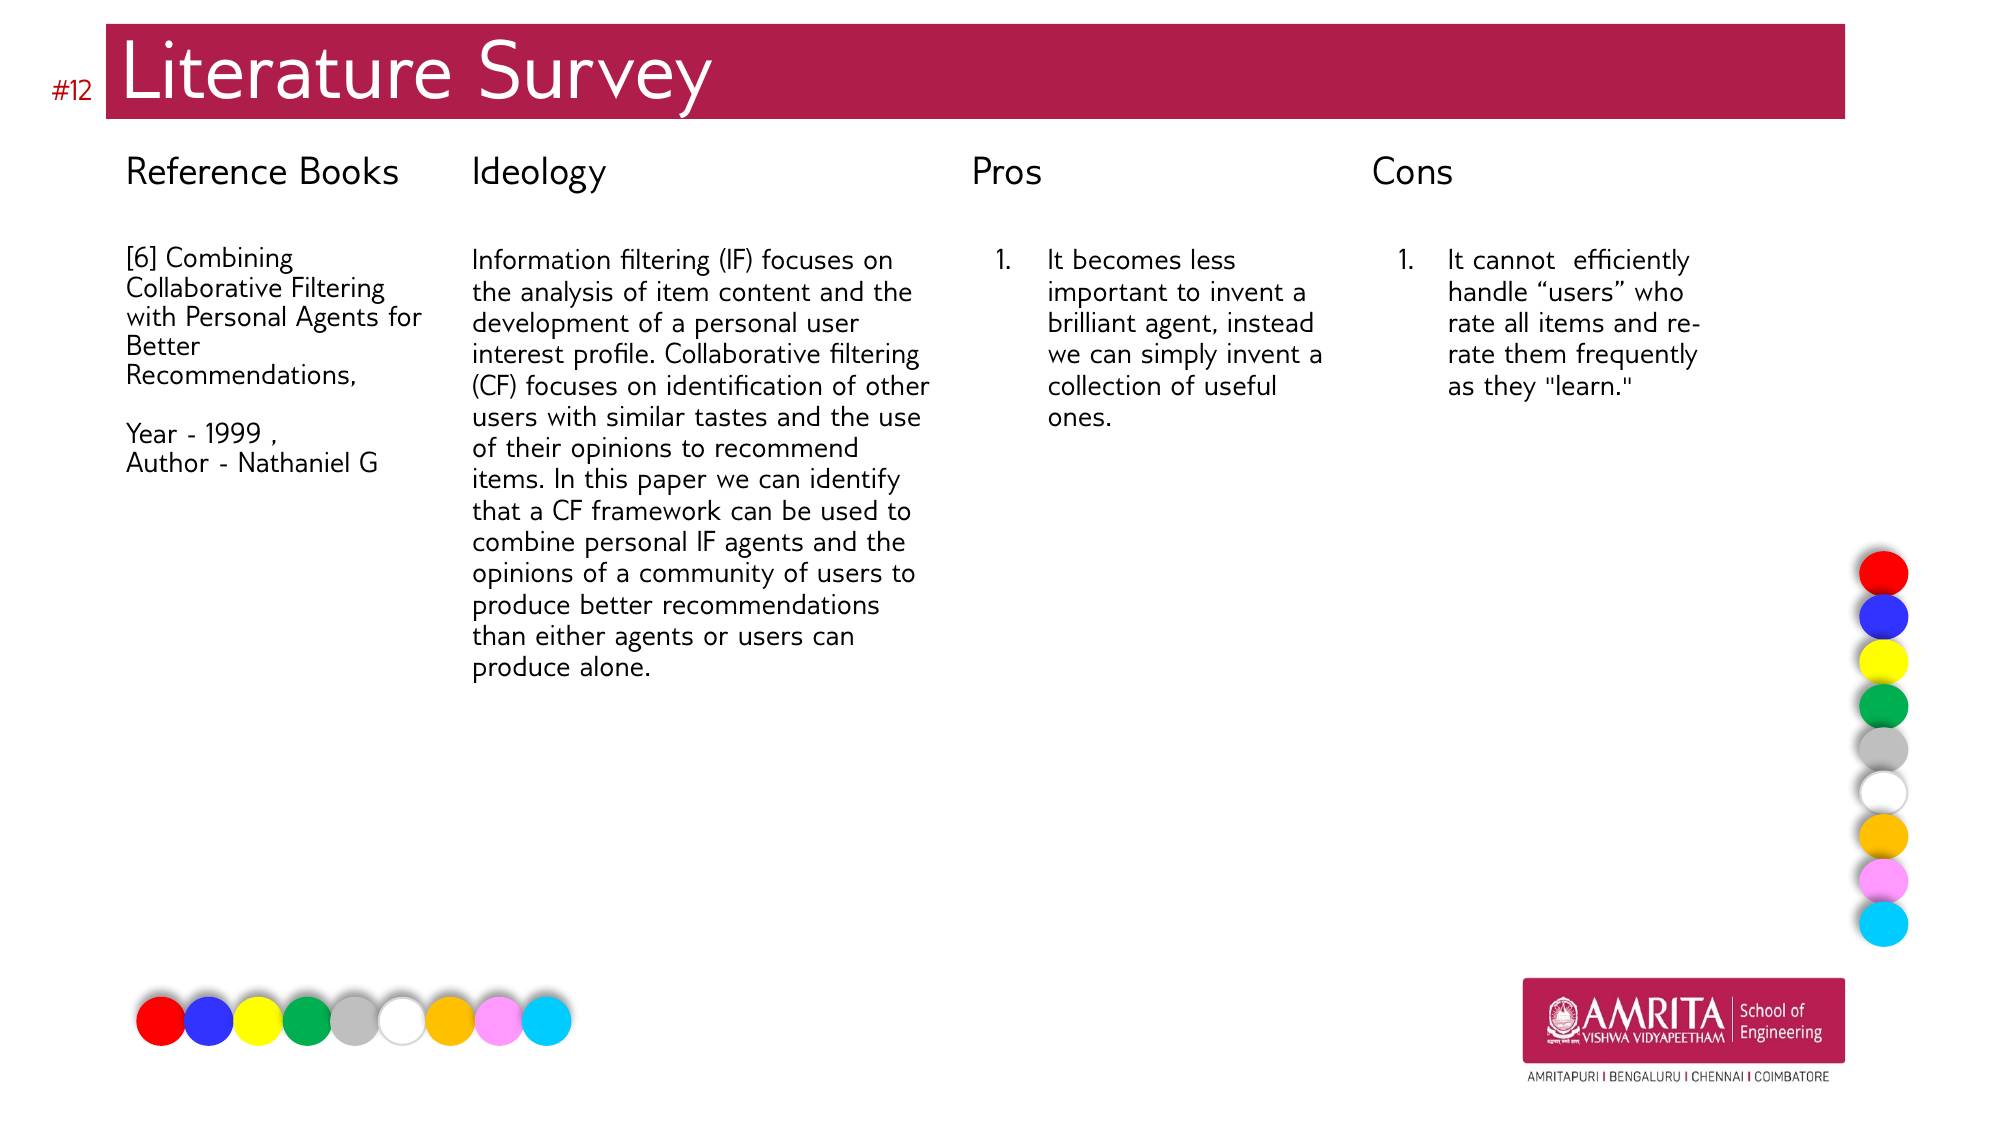

# Literature Survey
#12
| Reference Books | Ideology | Pros | Cons |
| --- | --- | --- | --- |
| [6] Combining Collaborative Filtering with Personal Agents for Better Recommendations, Year - 1999 , Author - Nathaniel G | Information filtering (IF) focuses on the analysis of item content and the development of a personal user interest profile. Collaborative filtering (CF) focuses on identification of other users with similar tastes and the use of their opinions to recommend items. In this paper we can identify that a CF framework can be used to combine personal IF agents and the opinions of a community of users to produce better recommendations than either agents or users can produce alone. | It becomes less important to invent a brilliant agent, instead we can simply invent a collection of useful ones. | It cannot efficiently handle “users” who rate all items and re-rate them frequently as they "learn." |